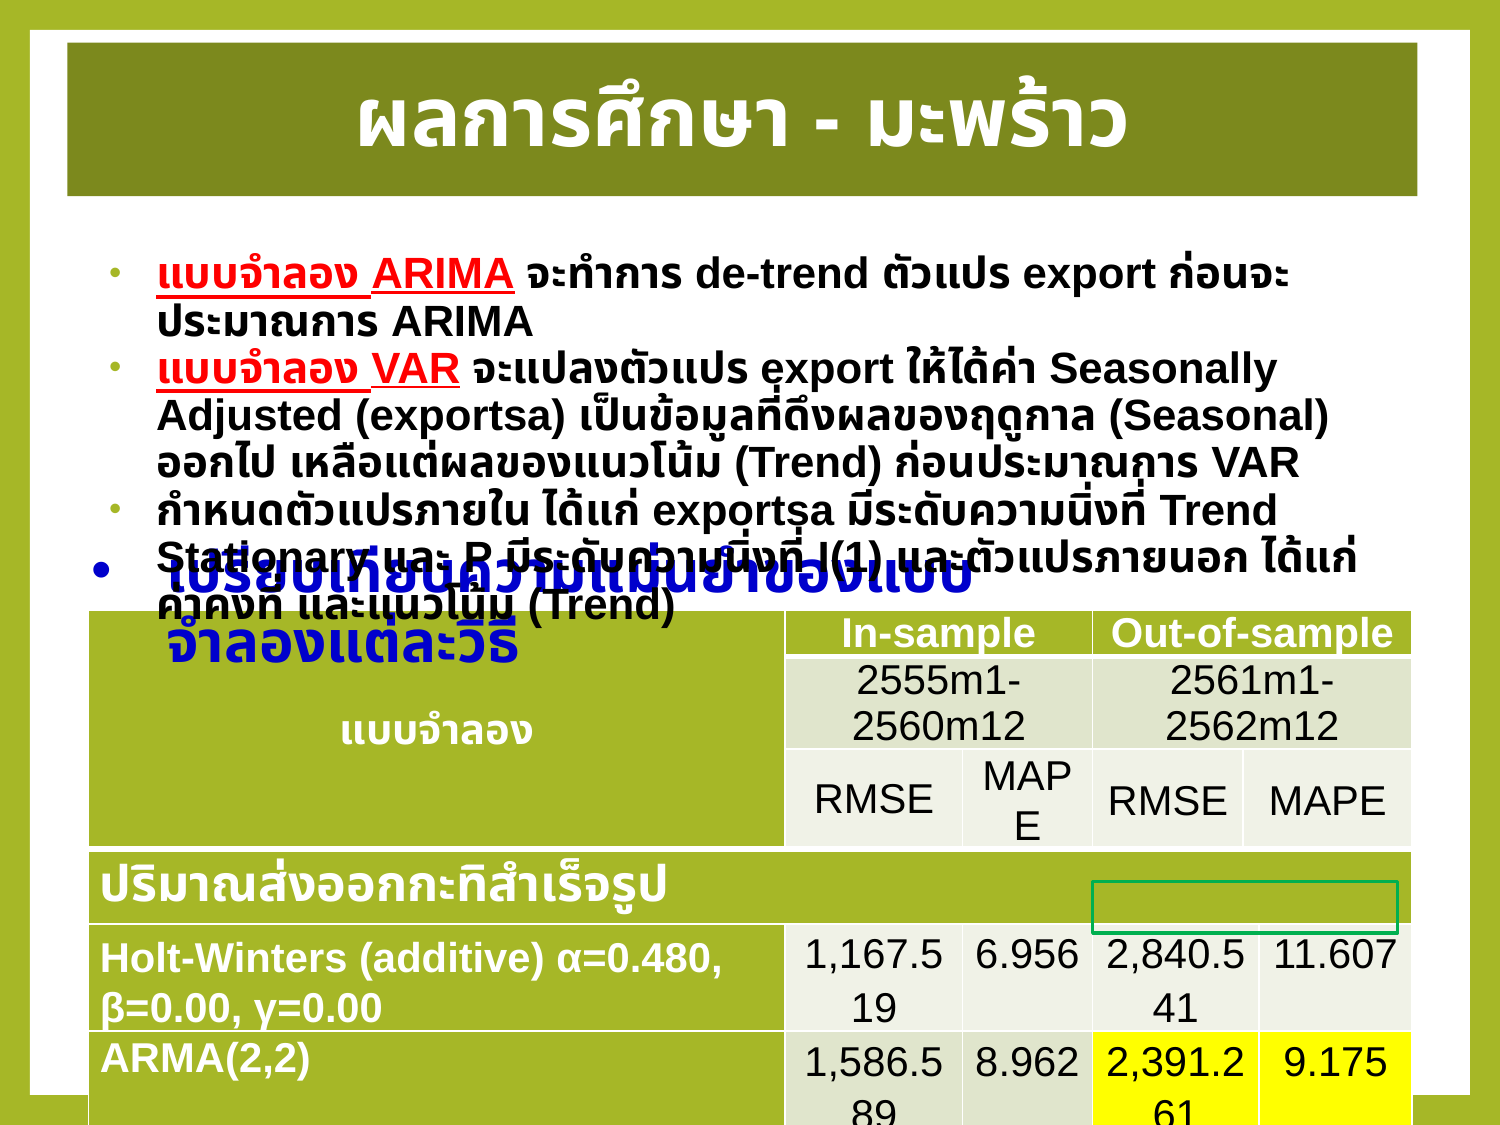

ผลการศึกษา - มะพร้าว
แบบจำลอง ARIMA จะทำการ de-trend ตัวแปร export ก่อนจะประมาณการ ARIMA
แบบจำลอง VAR จะแปลงตัวแปร export ให้ได้ค่า Seasonally Adjusted (exportsa) เป็นข้อมูลที่ดึงผลของฤดูกาล (Seasonal) ออกไป เหลือแต่ผลของแนวโน้ม (Trend) ก่อนประมาณการ VAR
กำหนดตัวแปรภายใน ได้แก่ exportsa มีระดับความนิ่งที่ Trend Stationary และ P มีระดับความนิ่งที่ I(1) และตัวแปรภายนอก ได้แก่ ค่าคงที่ และแนวโน้ม (Trend)

เปรียบเทียบความแม่นยำของแบบจำลองแต่ละวิธี
| แบบจำลอง | In-sample |  | Out-of-sample |  |  |
| --- | --- | --- | --- | --- | --- |
|  | 2555m1-2560m12 |  | 2561m1-2562m12 |  |  |
|  | RMSE | MAPE | RMSE | MAPE |  |
| ปริมาณส่งออกกะทิสำเร็จรูป |  |  |  |  |  |
| Holt-Winters (additive) α=0.480, β=0.00, γ=0.00 | 1,167.519 | 6.956 | 2,840.541 |  | 11.607 |
| ARMA(2,2) | 1,586.589 | 8.962 | 2,391.261 |  | 9.175 |
| VAR | 1,799.284 | 9.980 | 2,663.329 |  | 10.129 |